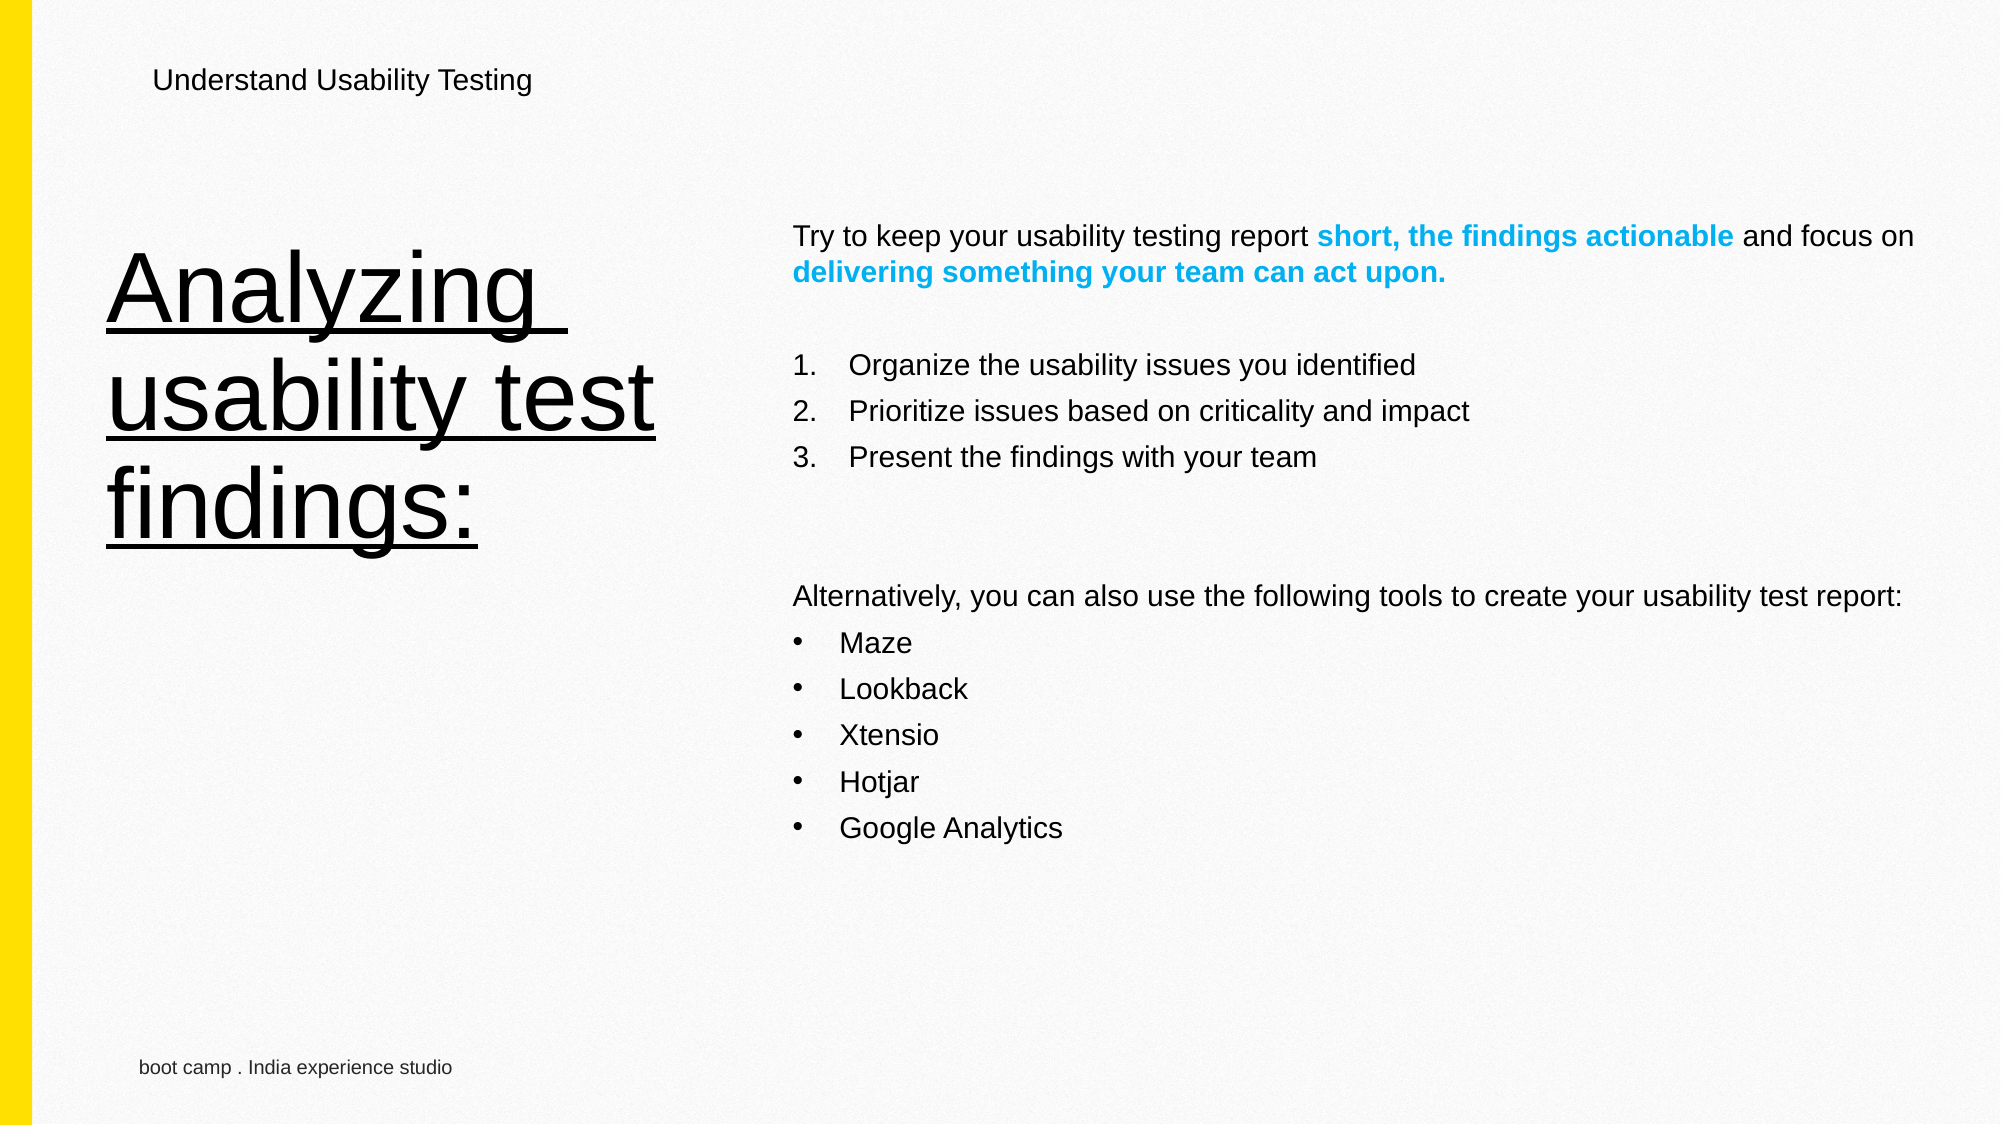

Understand Usability Testing
Try to keep your usability testing report short, the findings actionable and focus on delivering something your team can act upon.

Organize the usability issues you identified
Prioritize issues based on criticality and impact
Present the findings with your team

Alternatively, you can also use the following tools to create your usability test report:
Maze
Lookback
Xtensio
Hotjar
Google Analytics

# Analyzing  usability test findings: